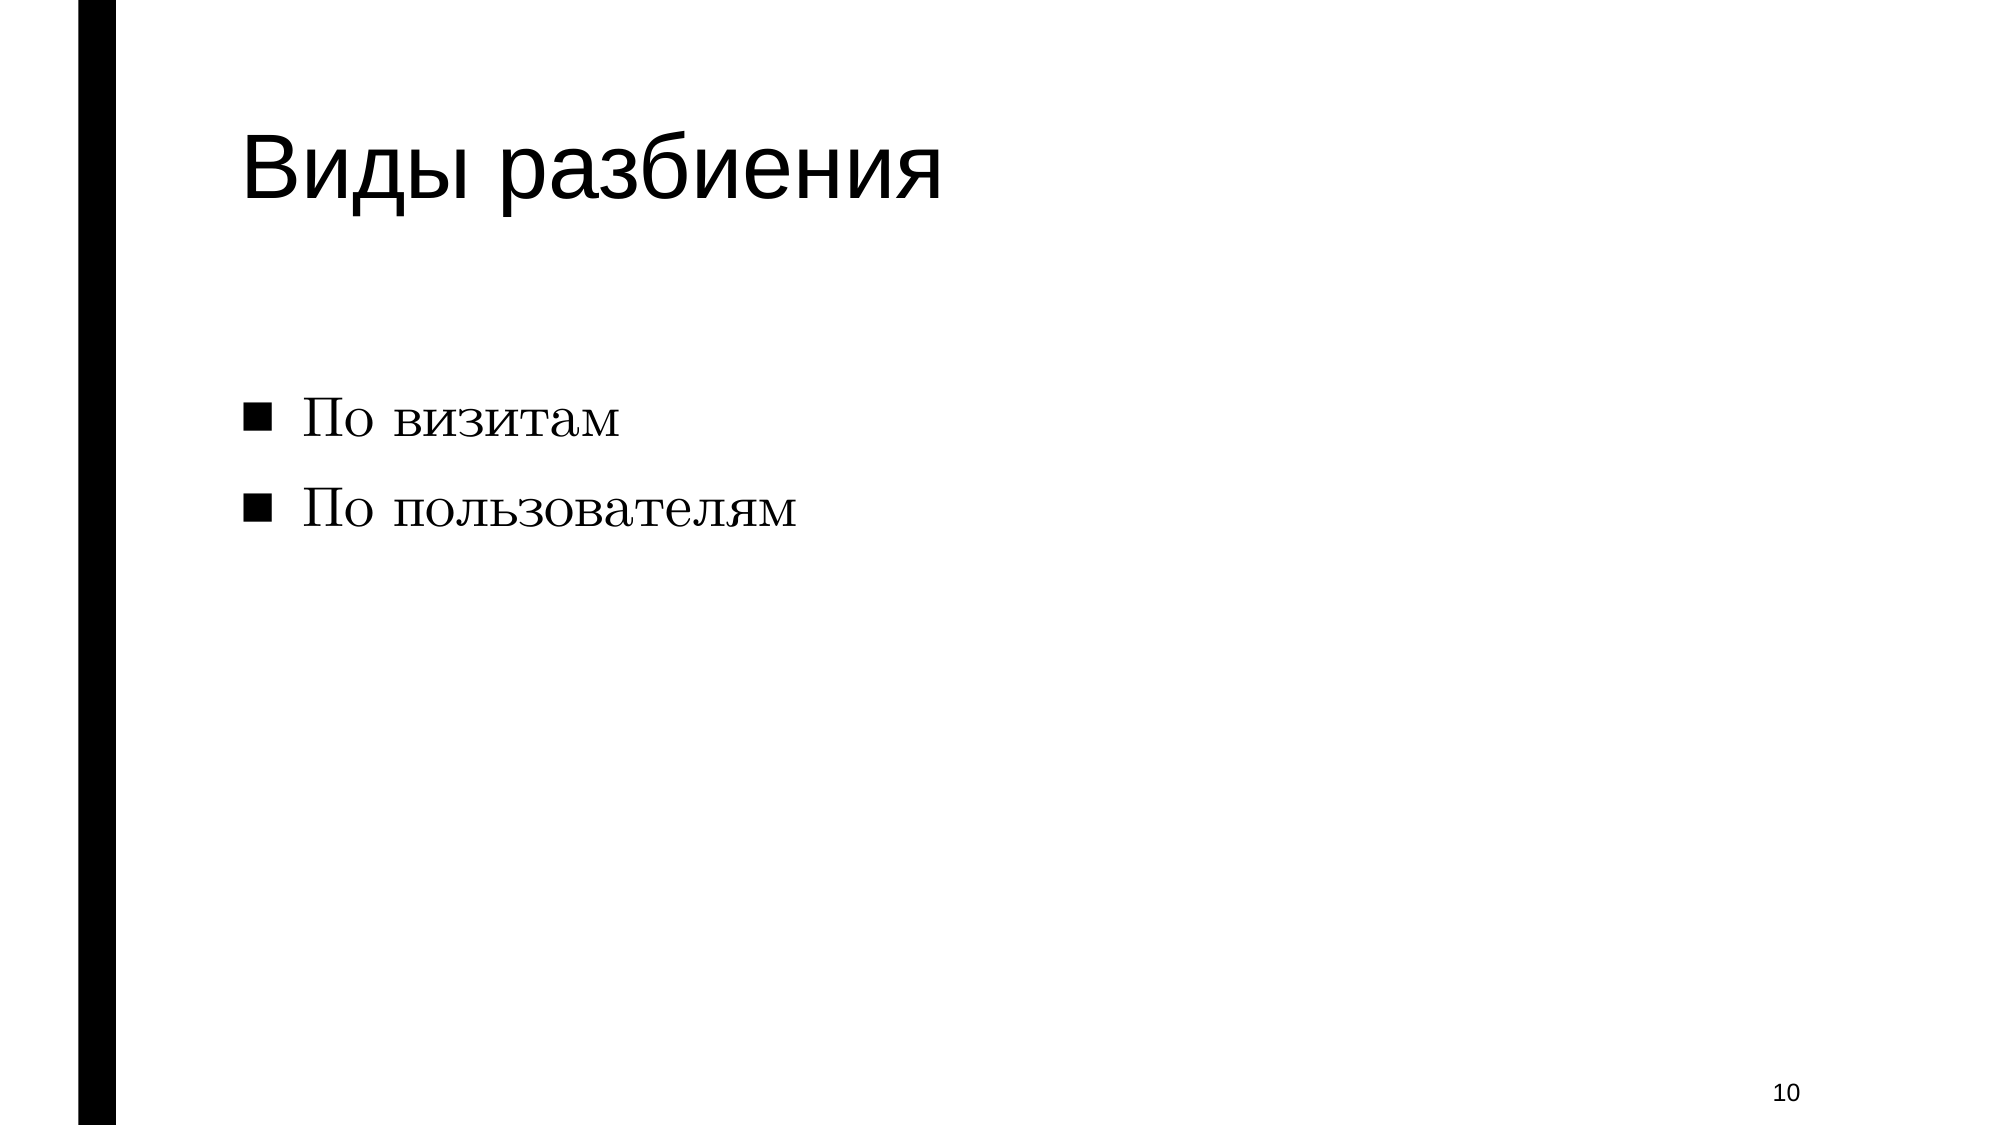

# Виды разбиения
По визитам
По пользователям

10